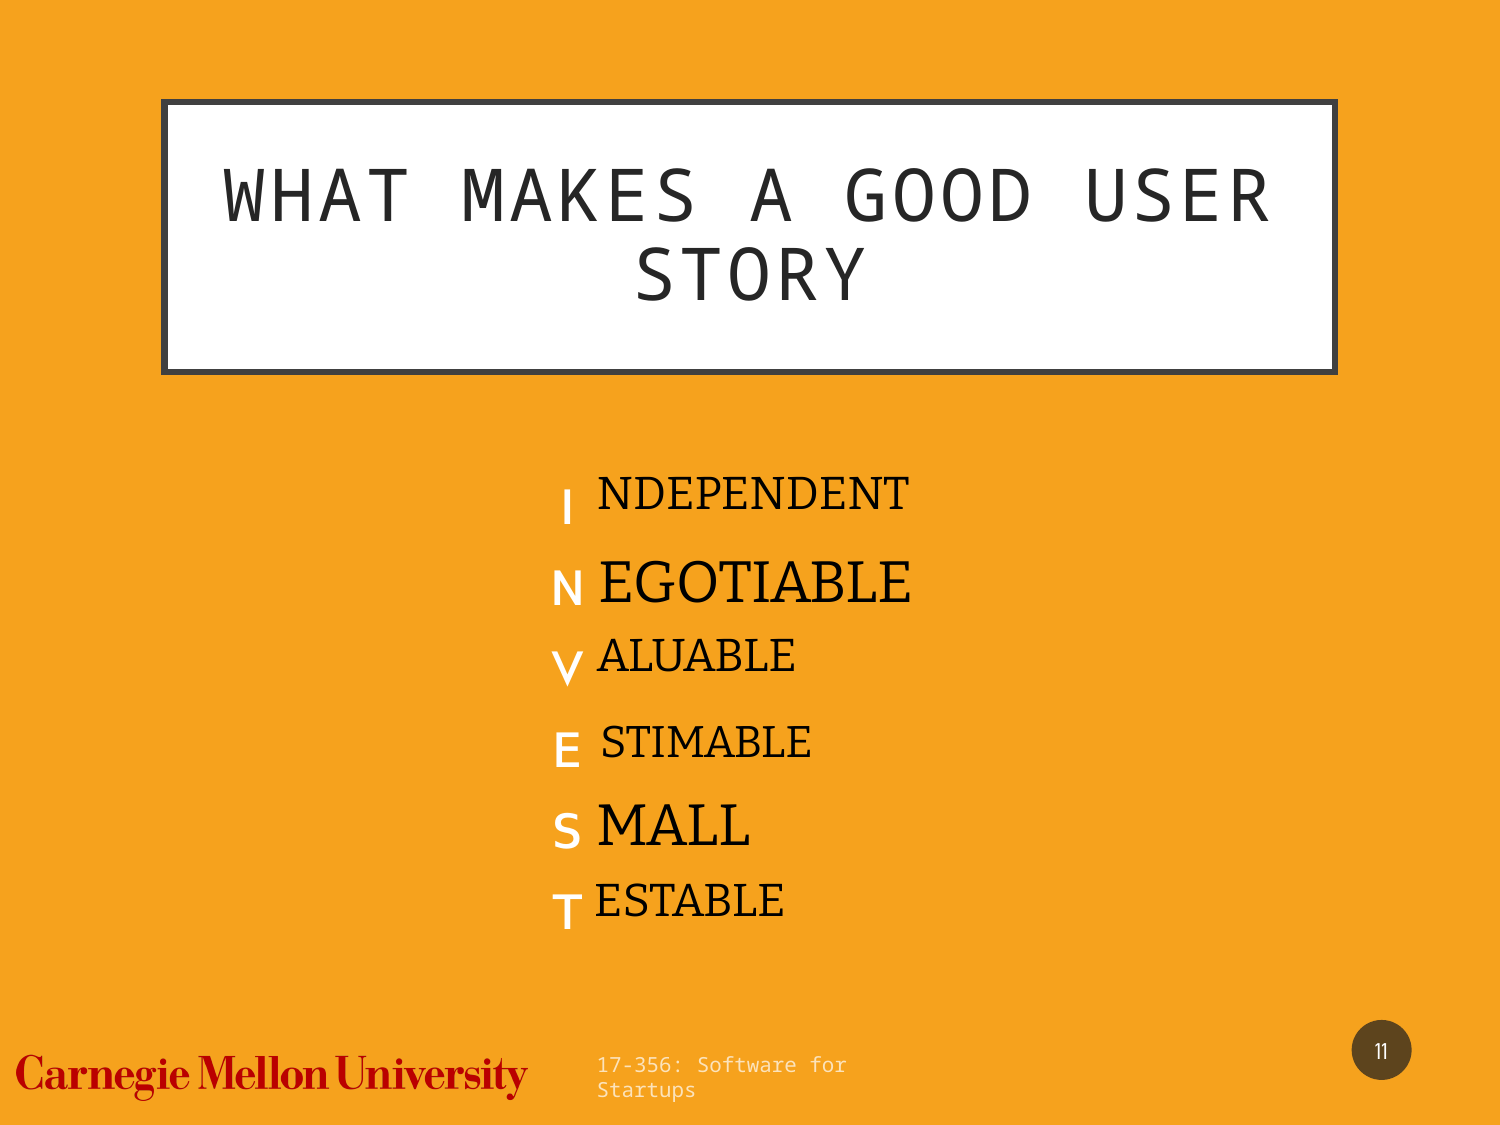

# What makes a good user story
ndependent
I
N
V
E
S
T
egotiable
aluable
stimable
mall
estable
11
17-356: Software for Startups